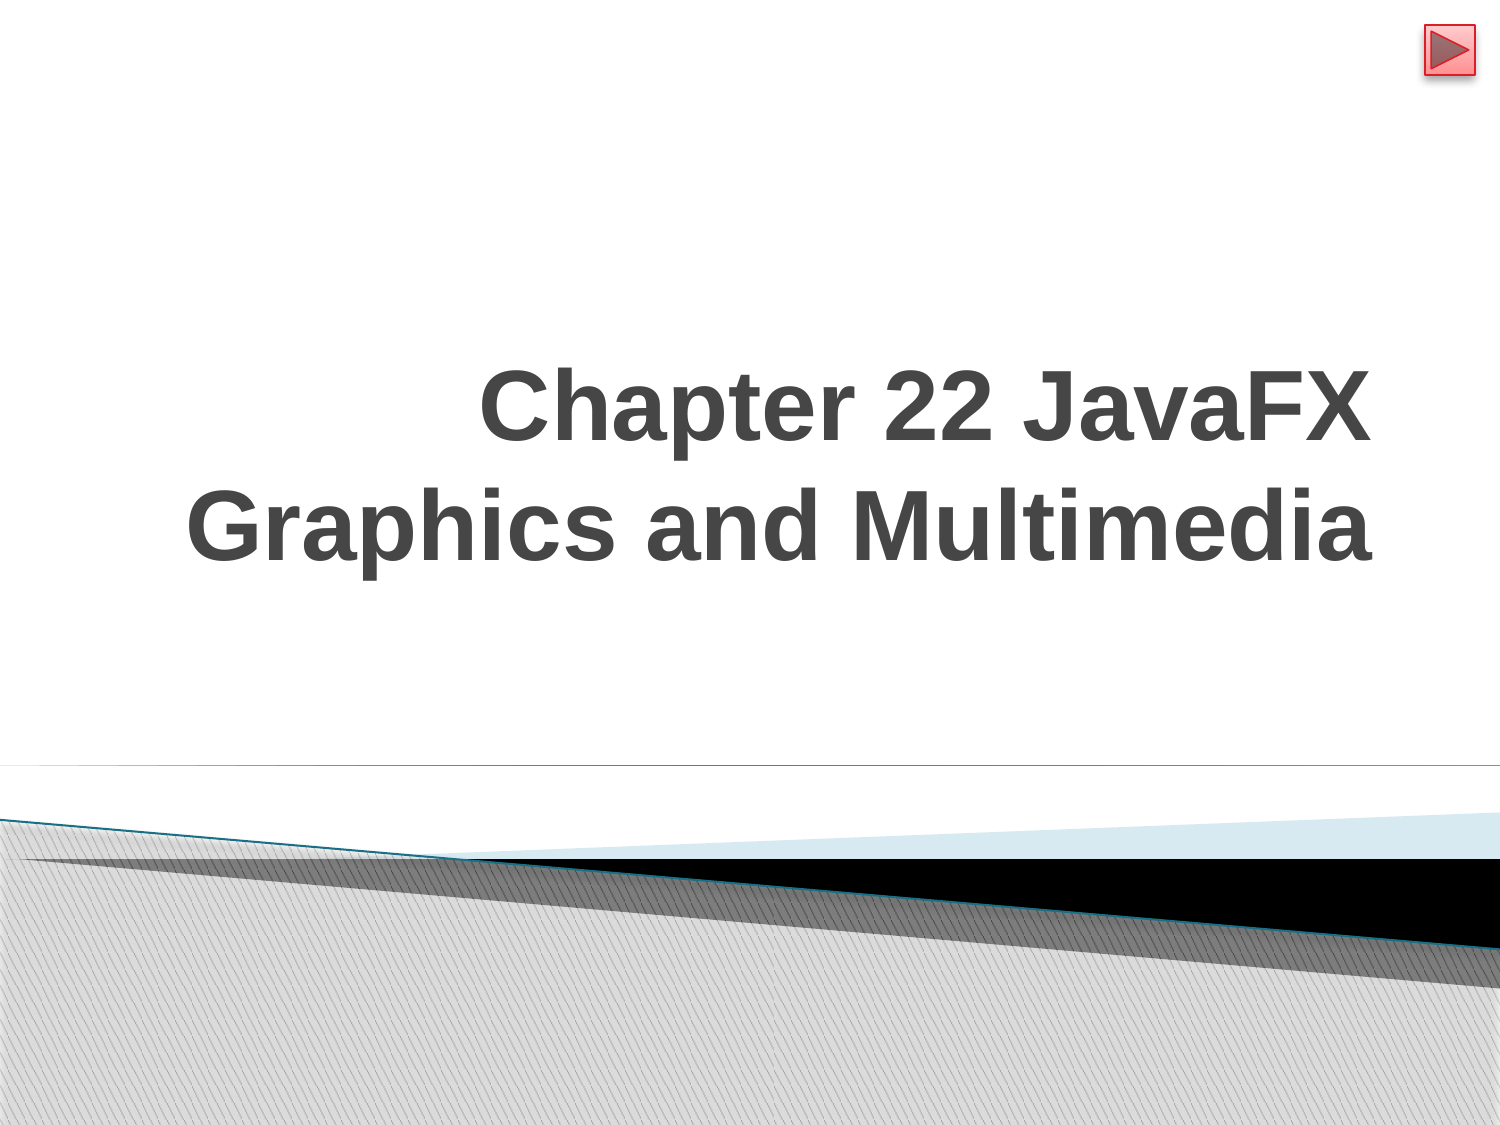

# Chapter 22 JavaFX Graphics and Multimedia